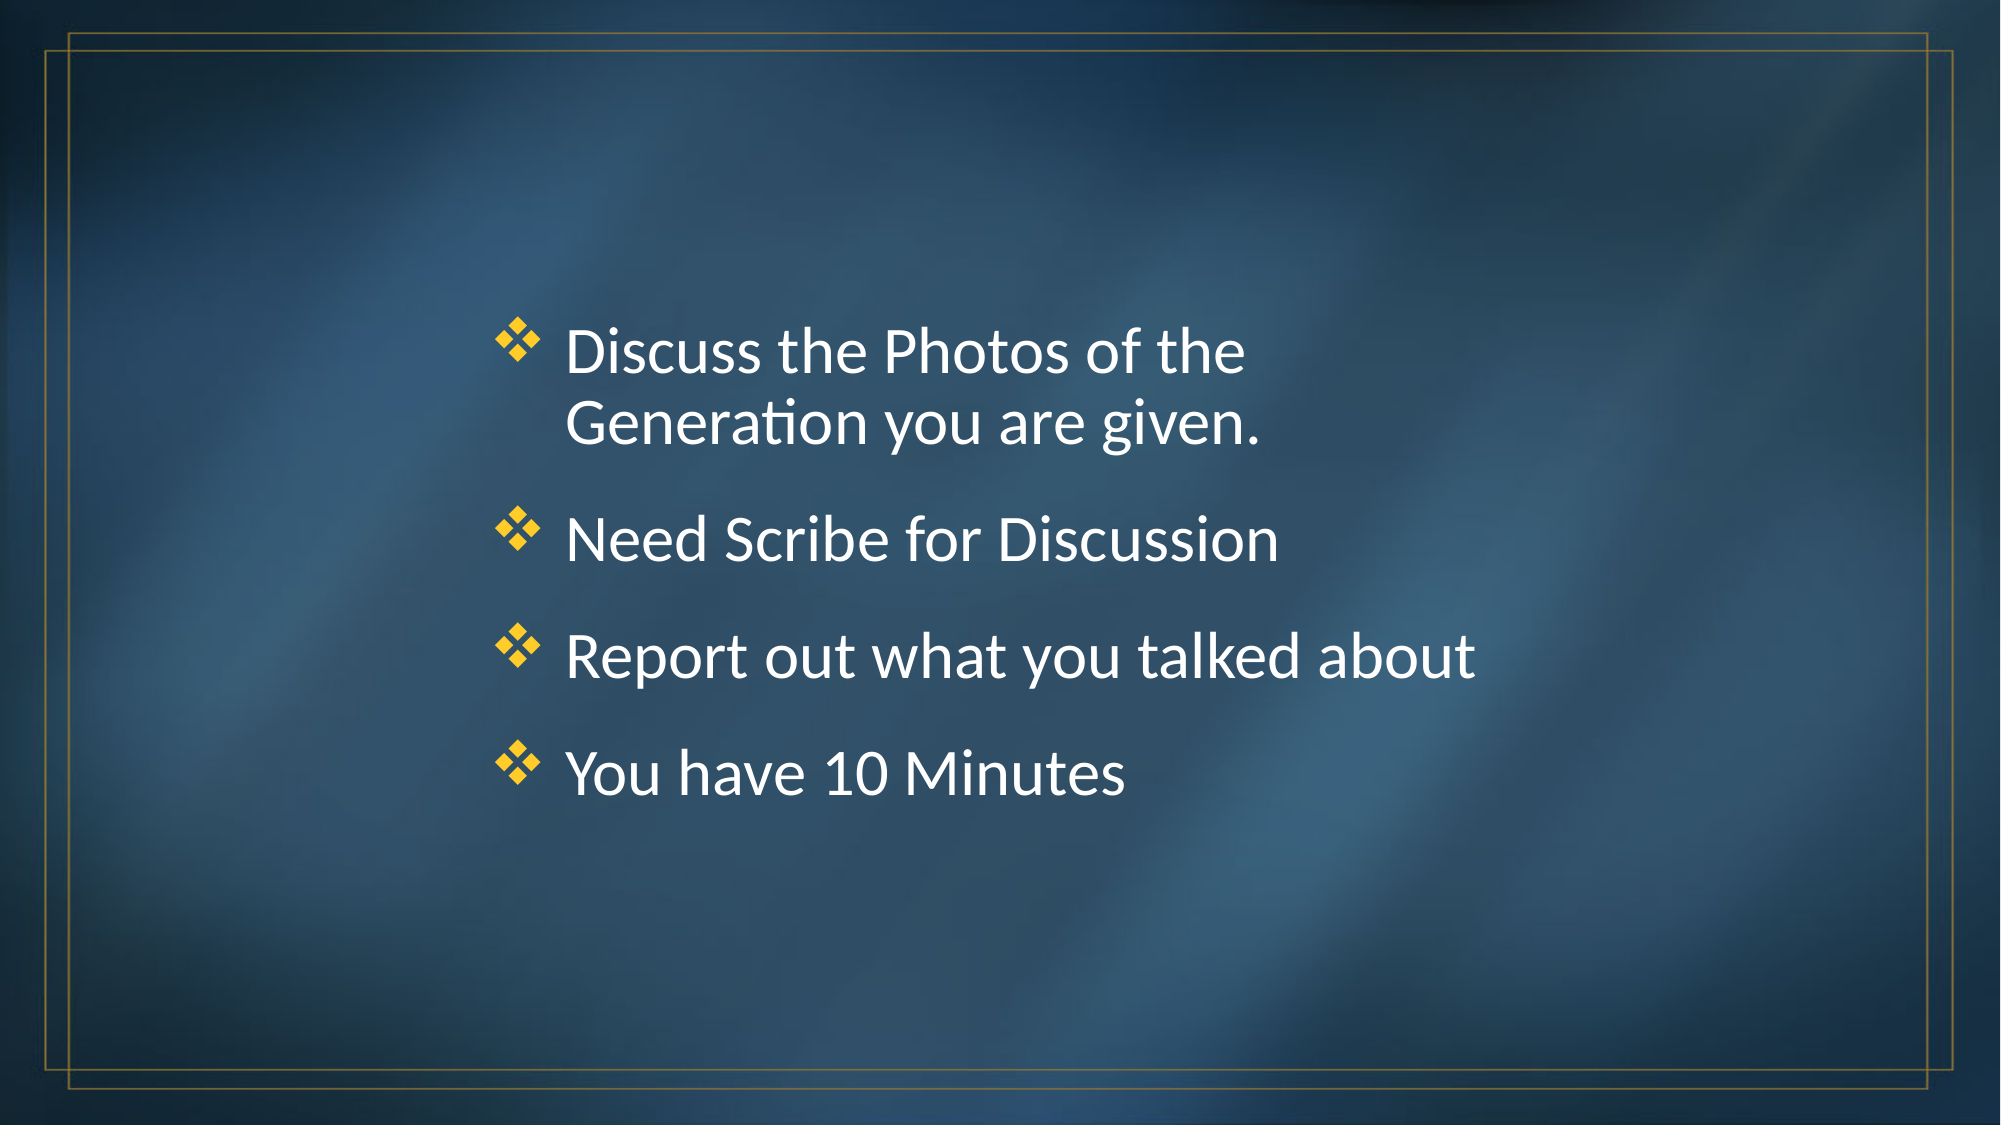

Discuss the Photos of the Generation you are given.
Need Scribe for Discussion
Report out what you talked about
You have 10 Minutes